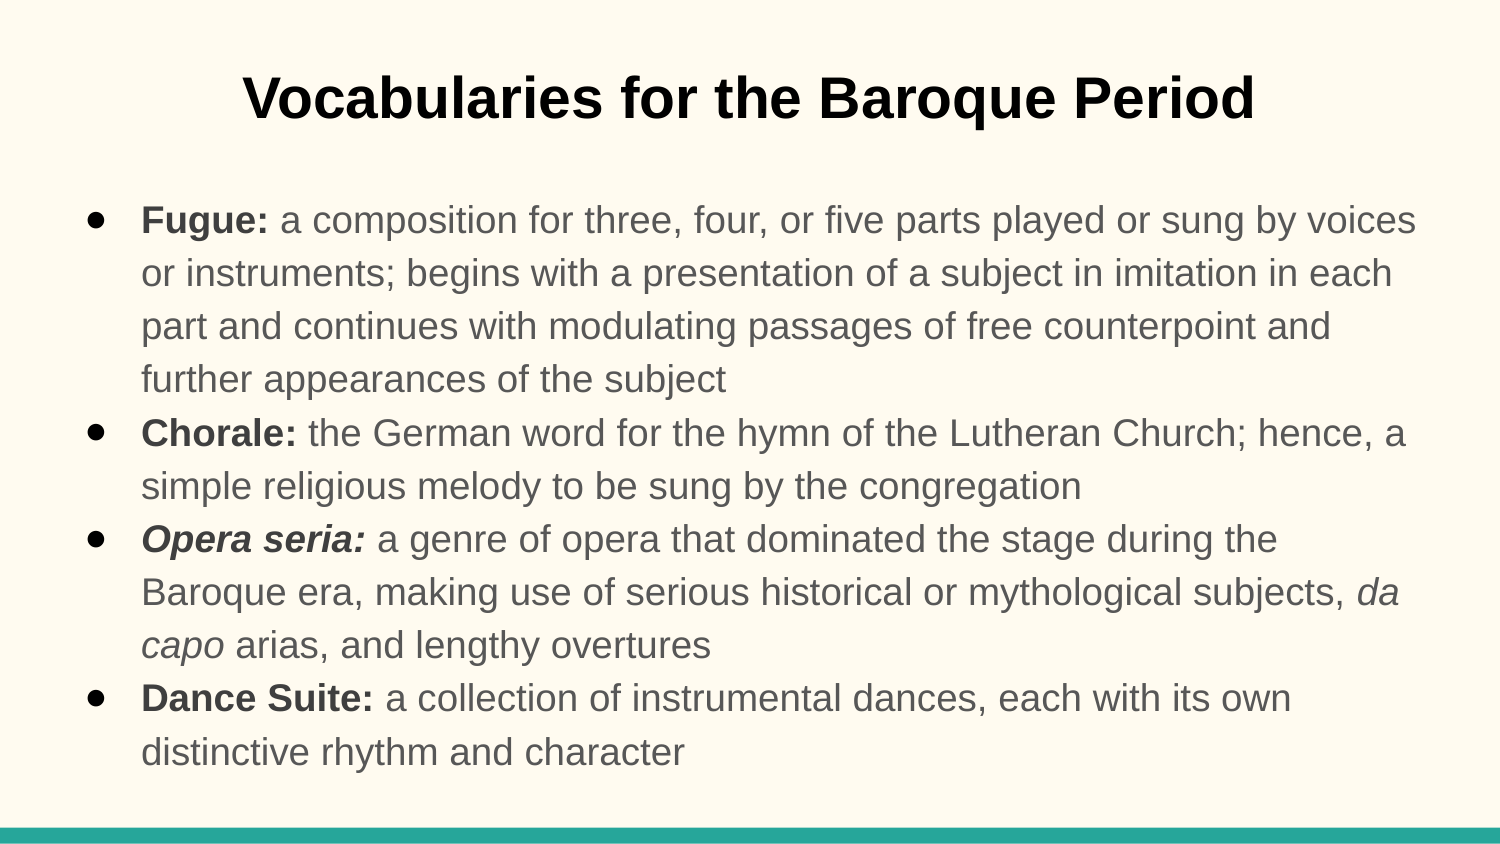

# Vocabularies for the Baroque Period
Fugue: a composition for three, four, or five parts played or sung by voices or instruments; begins with a presentation of a subject in imitation in each part and continues with modulating passages of free counterpoint and further appearances of the subject
Chorale: the German word for the hymn of the Lutheran Church; hence, a simple religious melody to be sung by the congregation
Opera seria: a genre of opera that dominated the stage during the Baroque era, making use of serious historical or mythological subjects, da capo arias, and lengthy overtures
Dance Suite: a collection of instrumental dances, each with its own distinctive rhythm and character